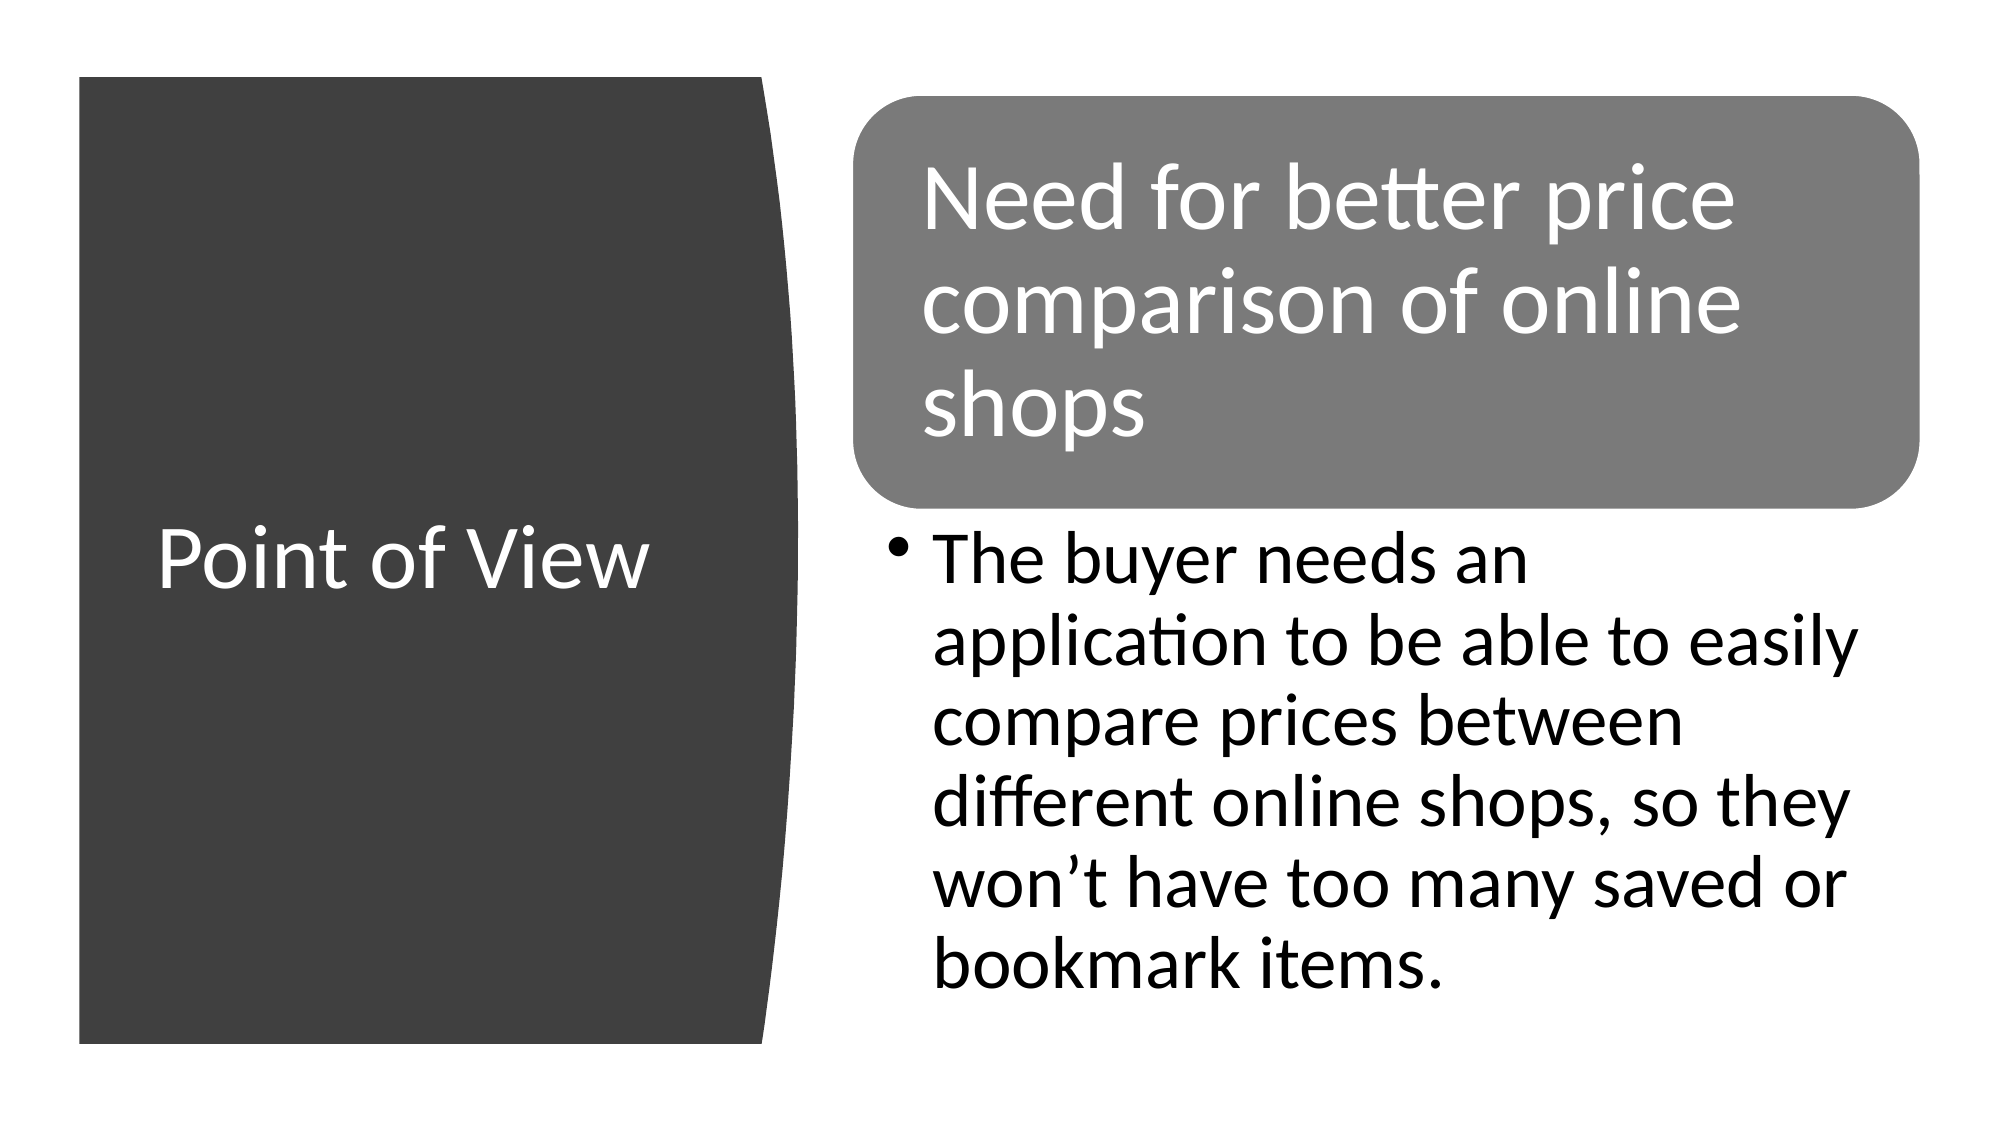

Need for better price comparison of online shops
The buyer needs an application to be able to easily compare prices between different online shops, so they won’t have too many saved or bookmark items.

# Point of View